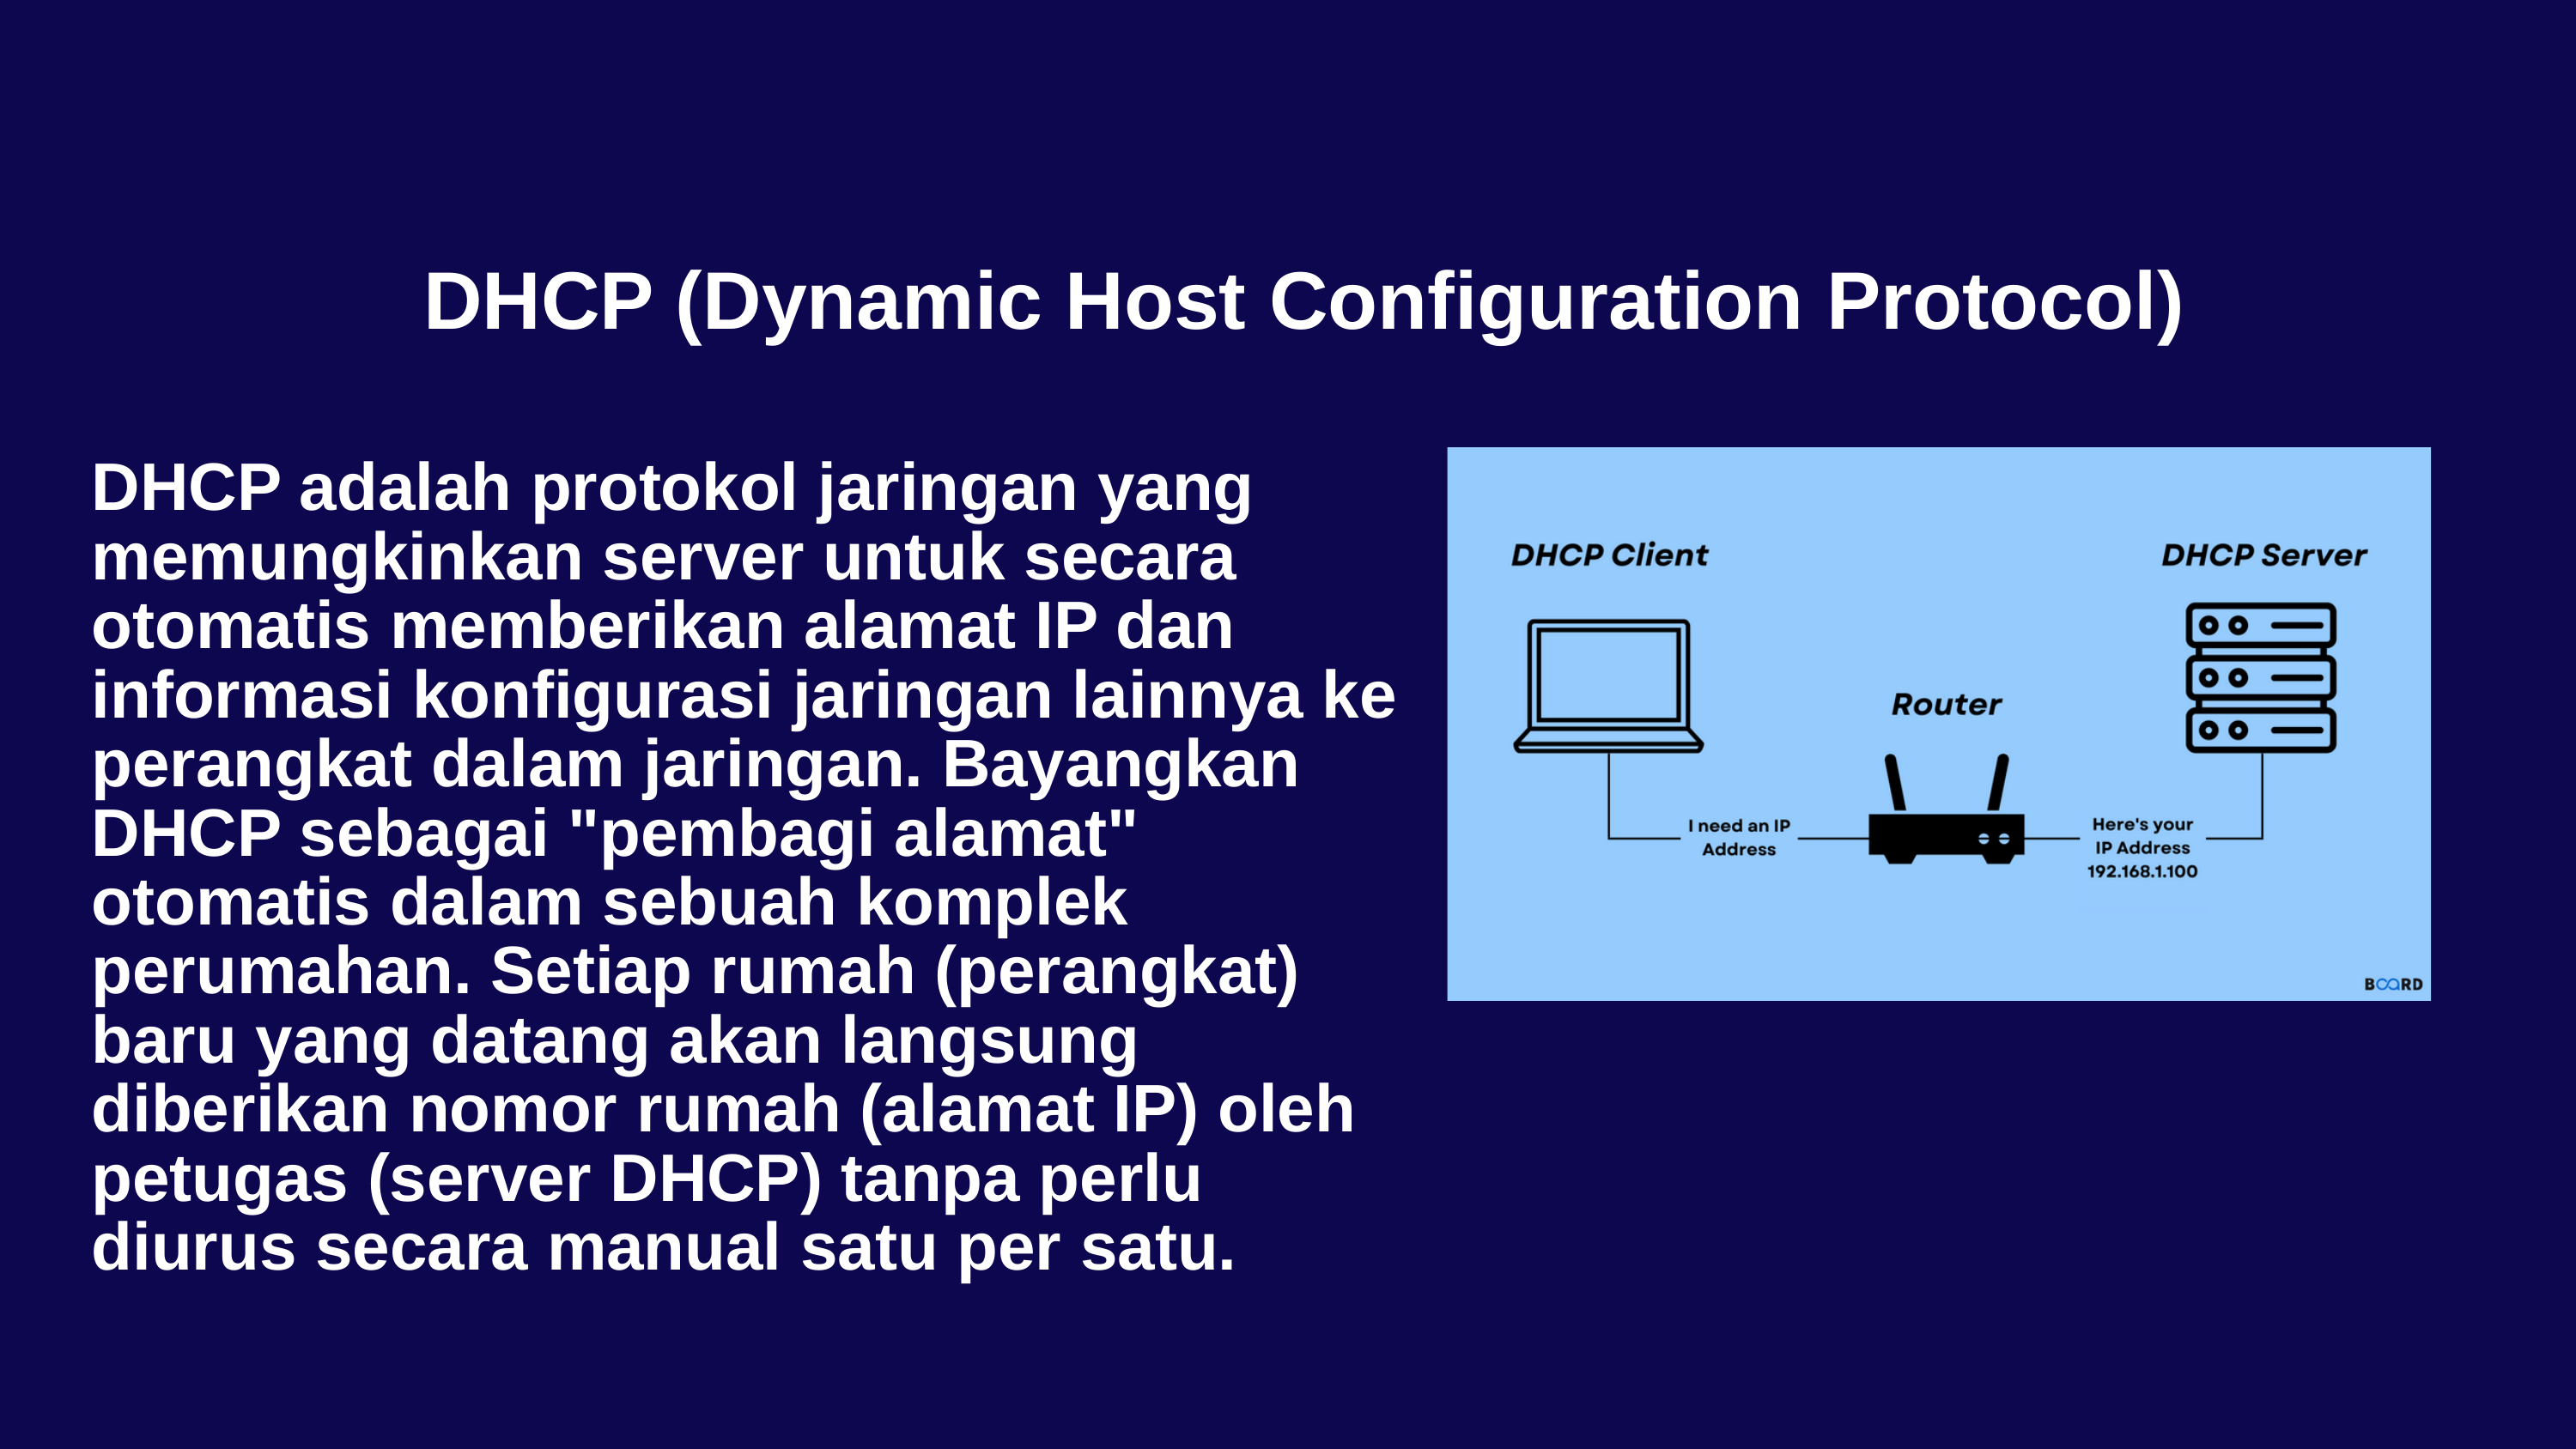

DHCP (Dynamic Host Configuration Protocol)

DHCP adalah protokol jaringan yang memungkinkan server untuk secara otomatis memberikan alamat IP dan informasi konfigurasi jaringan lainnya ke perangkat dalam jaringan. Bayangkan DHCP sebagai "pembagi alamat" otomatis dalam sebuah komplek perumahan. Setiap rumah (perangkat) baru yang datang akan langsung diberikan nomor rumah (alamat IP) oleh petugas (server DHCP) tanpa perlu diurus secara manual satu per satu.